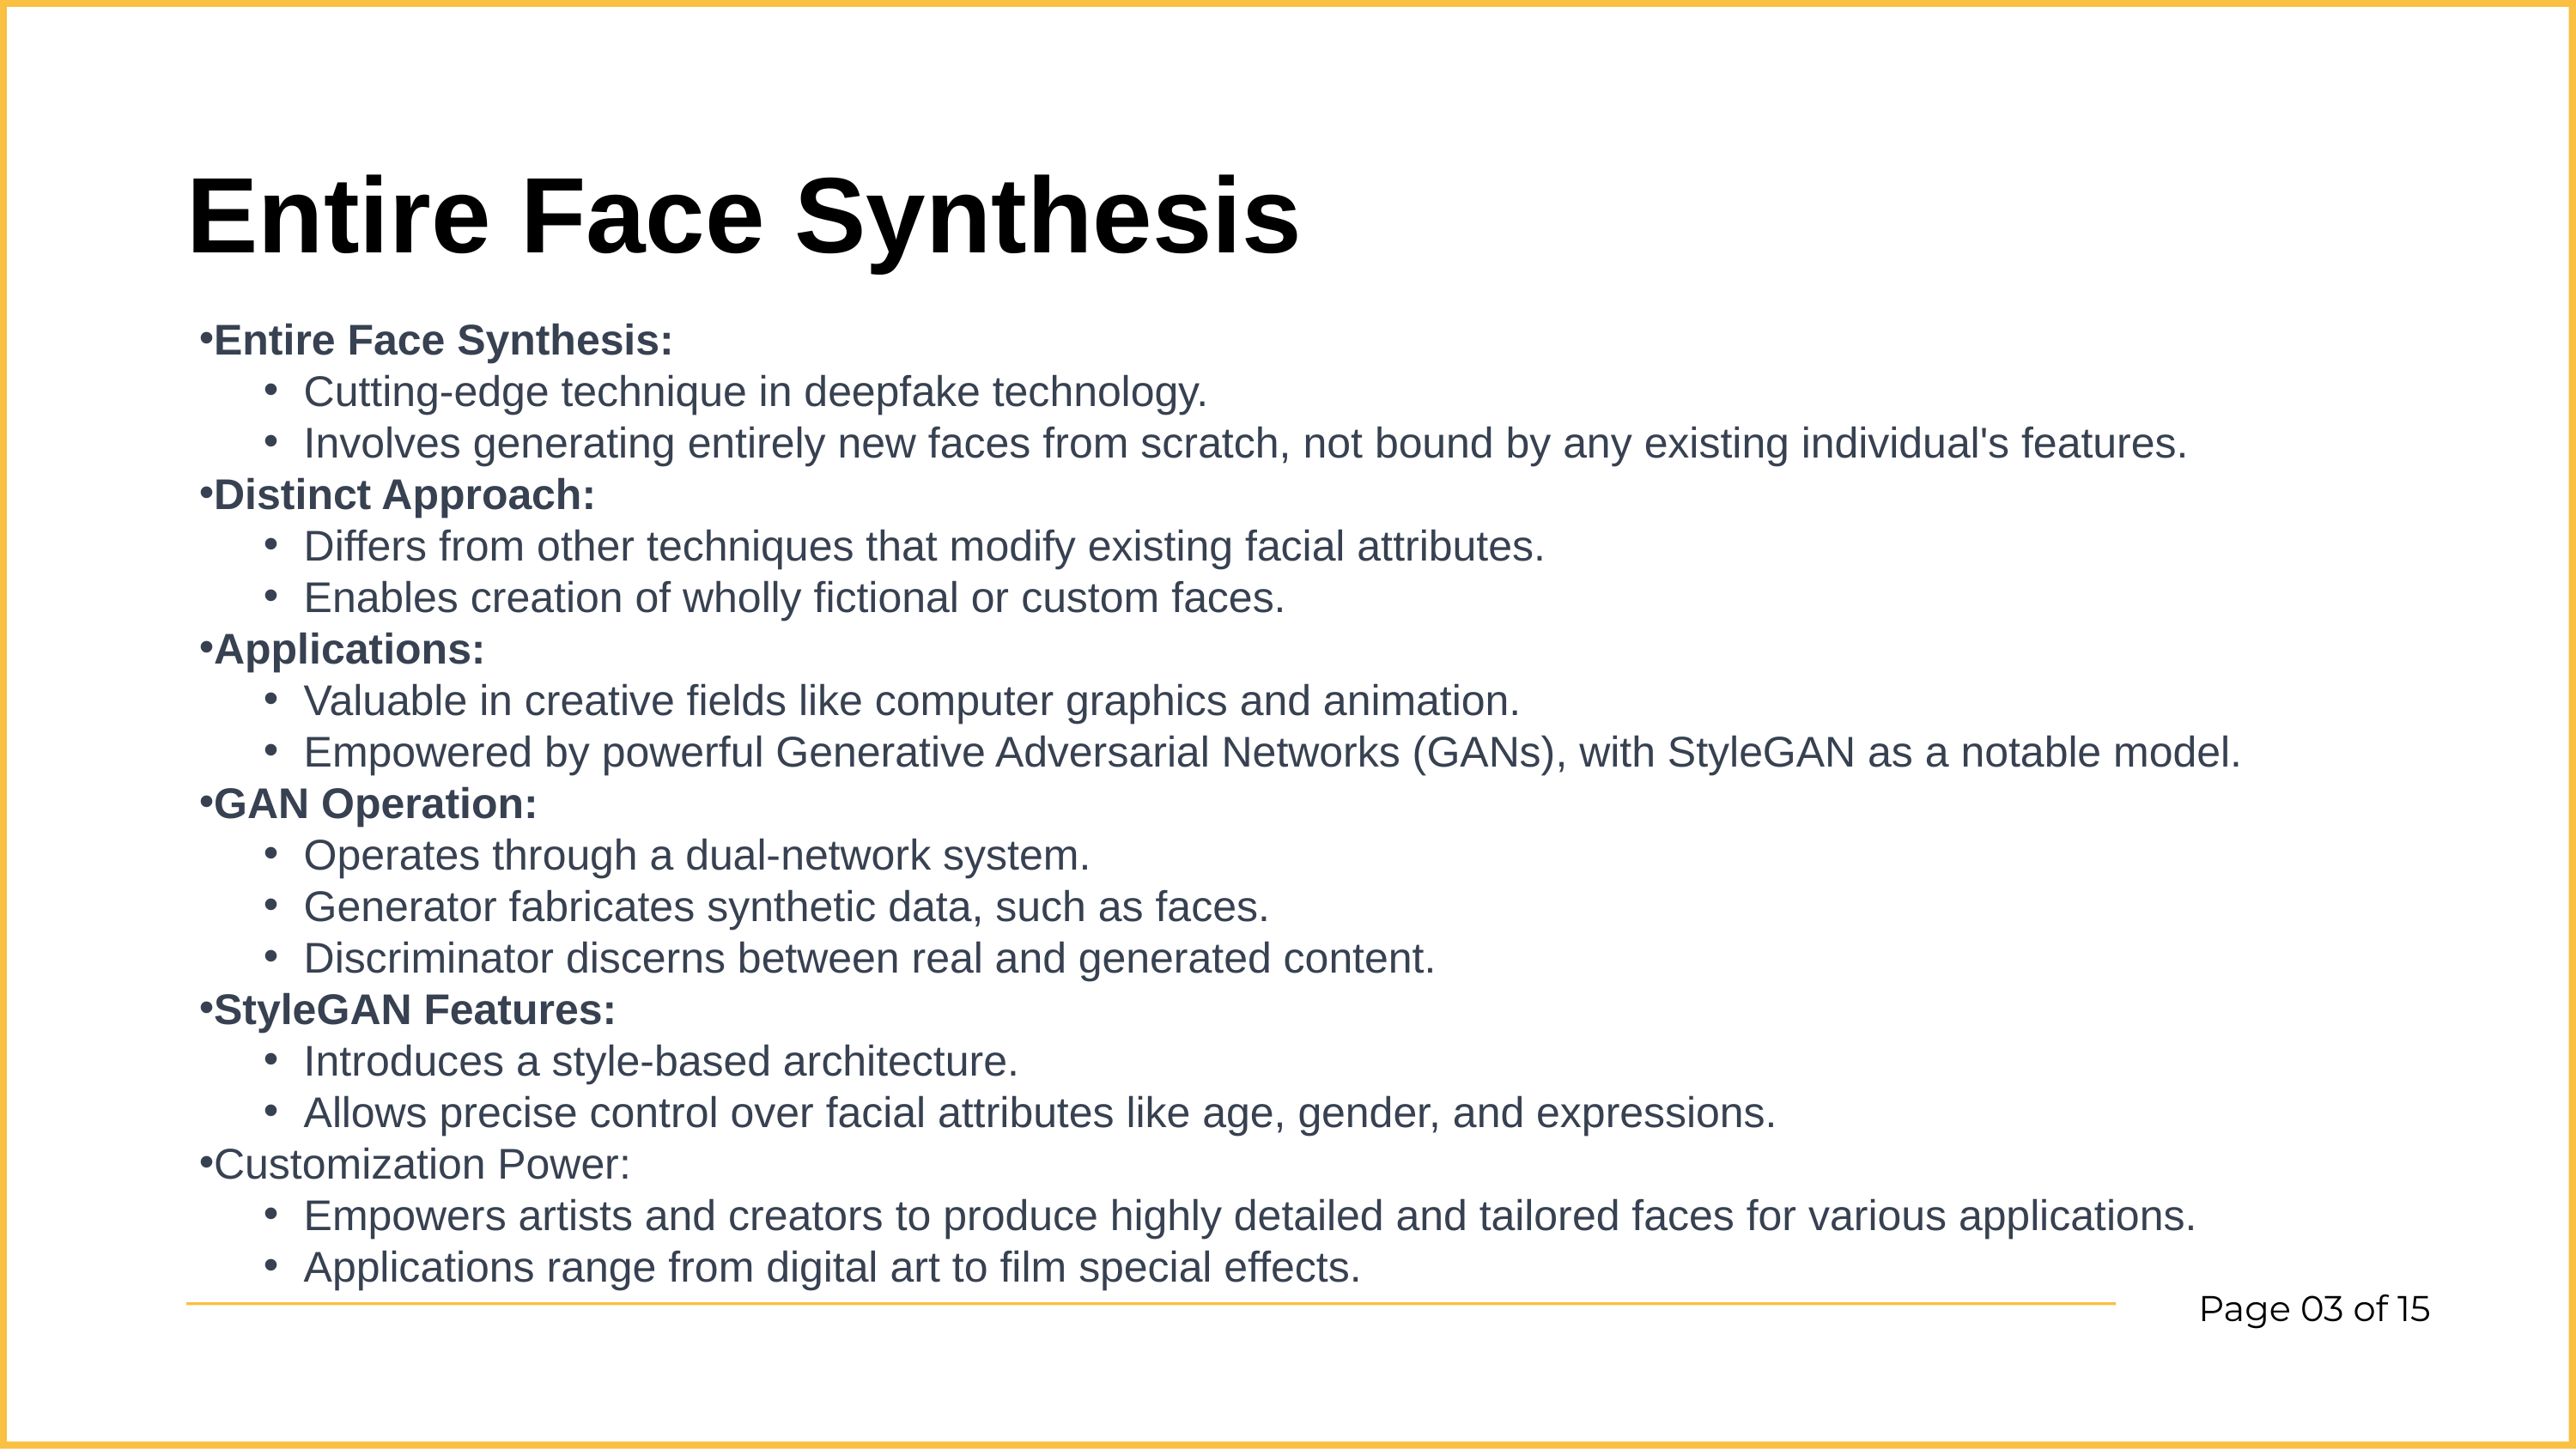

Entire Face Synthesis
Entire Face Synthesis:
Cutting-edge technique in deepfake technology.
Involves generating entirely new faces from scratch, not bound by any existing individual's features.
Distinct Approach:
Differs from other techniques that modify existing facial attributes.
Enables creation of wholly fictional or custom faces.
Applications:
Valuable in creative fields like computer graphics and animation.
Empowered by powerful Generative Adversarial Networks (GANs), with StyleGAN as a notable model.
GAN Operation:
Operates through a dual-network system.
Generator fabricates synthetic data, such as faces.
Discriminator discerns between real and generated content.
StyleGAN Features:
Introduces a style-based architecture.
Allows precise control over facial attributes like age, gender, and expressions.
Customization Power:
Empowers artists and creators to produce highly detailed and tailored faces for various applications.
Applications range from digital art to film special effects.

Page 03 of 15